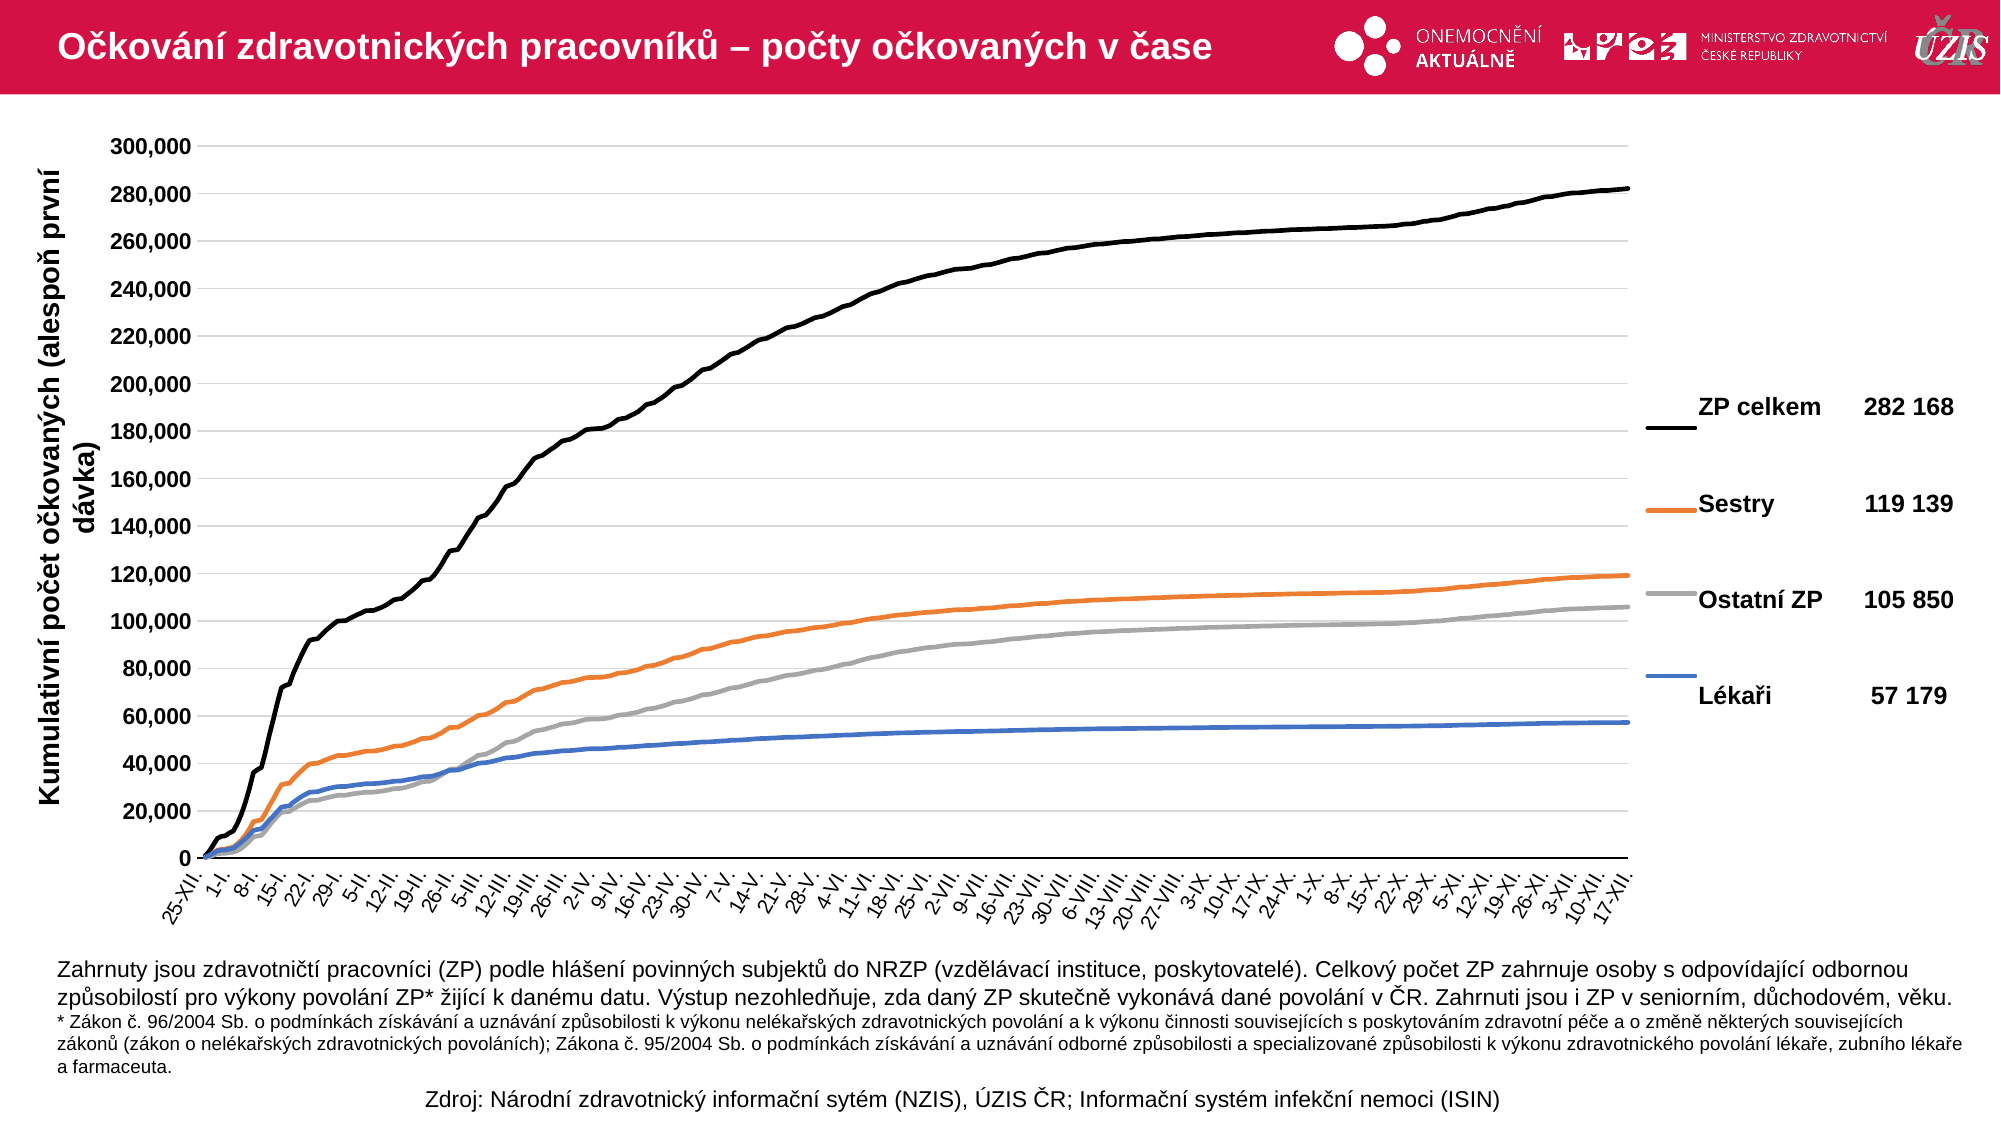

# Očkování zdravotnických pracovníků – počty očkovaných v čase

### Chart

| Category | ZP celkem | Sestry | Ostatní ZP | Lékaři |
|---|---|---|---|---|
| 25-XII. | None | None | None | None |
| 26-XII. | None | None | None | None |
| 27-XII. | 1051.0 | 409.0 | 194.0 | 448.0 |
| 28-XII. | 2944.0 | 1123.0 | 641.0 | 1180.0 |
| 29-XII. | 5611.0 | 2233.0 | 1250.0 | 2128.0 |
| 30-XII. | 8313.0 | 3368.0 | 1874.0 | 3071.0 |
| 31-XII. | 9205.0 | 3749.0 | 2047.0 | 3409.0 |
| 1-I. | 9442.0 | 3868.0 | 2076.0 | 3498.0 |
| 2-I. | 10603.0 | 4349.0 | 2364.0 | 3890.0 |
| 3-I. | 11445.0 | 4667.0 | 2575.0 | 4203.0 |
| 4-I. | 14616.0 | 6014.0 | 3202.0 | 5400.0 |
| 5-I. | 18537.0 | 7657.0 | 4166.0 | 6714.0 |
| 6-I. | 23463.0 | 9670.0 | 5583.0 | 8210.0 |
| 7-I. | 29297.0 | 12225.0 | 7183.0 | 9889.0 |
| 8-I. | 36087.0 | 15356.0 | 9031.0 | 11700.0 |
| 9-I. | 37251.0 | 15803.0 | 9339.0 | 12109.0 |
| 10-I. | 38207.0 | 16157.0 | 9649.0 | 12401.0 |
| 11-I. | 44623.0 | 18957.0 | 11516.0 | 14150.0 |
| 12-I. | 52048.0 | 22151.0 | 13798.0 | 16099.0 |
| 13-I. | 58658.0 | 25016.0 | 15841.0 | 17801.0 |
| 14-I. | 65642.0 | 28207.0 | 17730.0 | 19705.0 |
| 15-I. | 71840.0 | 30991.0 | 19340.0 | 21509.0 |
| 16-I. | 72776.0 | 31372.0 | 19560.0 | 21844.0 |
| 17-I. | 73325.0 | 31599.0 | 19656.0 | 22070.0 |
| 18-I. | 78015.0 | 33554.0 | 20832.0 | 23629.0 |
| 19-I. | 81819.0 | 35243.0 | 21767.0 | 24809.0 |
| 20-I. | 85536.0 | 36889.0 | 22710.0 | 25937.0 |
| 21-I. | 88926.0 | 38422.0 | 23567.0 | 26937.0 |
| 22-I. | 91817.0 | 39732.0 | 24318.0 | 27767.0 |
| 23-I. | 92207.0 | 39889.0 | 24382.0 | 27936.0 |
| 24-I. | 92442.0 | 39998.0 | 24426.0 | 28018.0 |
| 25-I. | 94048.0 | 40643.0 | 24877.0 | 28528.0 |
| 26-I. | 95816.0 | 41417.0 | 25331.0 | 29068.0 |
| 27-I. | 97265.0 | 42071.0 | 25727.0 | 29467.0 |
| 28-I. | 98654.0 | 42679.0 | 26129.0 | 29846.0 |
| 29-I. | 99933.0 | 43243.0 | 26513.0 | 30177.0 |
| 30-I. | 100004.0 | 43265.0 | 26537.0 | 30202.0 |
| 31-I. | 100075.0 | 43283.0 | 26569.0 | 30223.0 |
| 1-II. | 100970.0 | 43641.0 | 26861.0 | 30468.0 |
| 2-II. | 101838.0 | 43983.0 | 27151.0 | 30704.0 |
| 3-II. | 102655.0 | 44344.0 | 27384.0 | 30927.0 |
| 4-II. | 103364.0 | 44675.0 | 27568.0 | 31121.0 |
| 5-II. | 104292.0 | 45093.0 | 27803.0 | 31396.0 |
| 6-II. | 104342.0 | 45115.0 | 27812.0 | 31415.0 |
| 7-II. | 104393.0 | 45136.0 | 27830.0 | 31427.0 |
| 8-II. | 105035.0 | 45405.0 | 28067.0 | 31563.0 |
| 9-II. | 105690.0 | 45727.0 | 28262.0 | 31701.0 |
| 10-II. | 106555.0 | 46130.0 | 28529.0 | 31896.0 |
| 11-II. | 107610.0 | 46603.0 | 28879.0 | 32128.0 |
| 12-II. | 108813.0 | 47135.0 | 29271.0 | 32407.0 |
| 13-II. | 109197.0 | 47309.0 | 29382.0 | 32506.0 |
| 14-II. | 109382.0 | 47363.0 | 29448.0 | 32571.0 |
| 15-II. | 110704.0 | 47915.0 | 29862.0 | 32927.0 |
| 16-II. | 111998.0 | 48404.0 | 30369.0 | 33225.0 |
| 17-II. | 113374.0 | 48973.0 | 30915.0 | 33486.0 |
| 18-II. | 114939.0 | 49642.0 | 31473.0 | 33824.0 |
| 19-II. | 116798.0 | 50399.0 | 32128.0 | 34271.0 |
| 20-II. | 117258.0 | 50527.0 | 32354.0 | 34377.0 |
| 21-II. | 117421.0 | 50586.0 | 32411.0 | 34424.0 |
| 22-II. | 119015.0 | 51183.0 | 33097.0 | 34735.0 |
| 23-II. | 121312.0 | 51999.0 | 34097.0 | 35216.0 |
| 24-II. | 123810.0 | 52822.0 | 35174.0 | 35814.0 |
| 25-II. | 126838.0 | 54047.0 | 36324.0 | 36467.0 |
| 26-II. | 129447.0 | 55037.0 | 37400.0 | 37010.0 |
| 27-II. | 129756.0 | 55113.0 | 37559.0 | 37084.0 |
| 28-II. | 129976.0 | 55160.0 | 37689.0 | 37127.0 |
| 1-III. | 132526.0 | 56049.0 | 38802.0 | 37675.0 |
| 2-III. | 135285.0 | 57002.0 | 40012.0 | 38271.0 |
| 3-III. | 137951.0 | 57997.0 | 41124.0 | 38830.0 |
| 4-III. | 140406.0 | 58907.0 | 42125.0 | 39374.0 |
| 5-III. | 143373.0 | 60096.0 | 43311.0 | 39966.0 |
| 6-III. | 144077.0 | 60345.0 | 43599.0 | 40133.0 |
| 7-III. | 144590.0 | 60534.0 | 43814.0 | 40242.0 |
| 8-III. | 146537.0 | 61311.0 | 44659.0 | 40567.0 |
| 9-III. | 148682.0 | 62237.0 | 45481.0 | 40964.0 |
| 10-III. | 150931.0 | 63186.0 | 46377.0 | 41368.0 |
| 11-III. | 153934.0 | 64513.0 | 47575.0 | 41846.0 |
| 12-III. | 156554.0 | 65616.0 | 48687.0 | 42251.0 |
| 13-III. | 157213.0 | 65852.0 | 48971.0 | 42390.0 |
| 14-III. | 157782.0 | 66095.0 | 49212.0 | 42475.0 |
| 15-III. | 159371.0 | 66801.0 | 49841.0 | 42729.0 |
| 16-III. | 161705.0 | 67843.0 | 50771.0 | 43091.0 |
| 17-III. | 164022.0 | 68865.0 | 51710.0 | 43447.0 |
| 18-III. | 166050.0 | 69759.0 | 52488.0 | 43803.0 |
| 19-III. | 168313.0 | 70734.0 | 53445.0 | 44134.0 |
| 20-III. | 169188.0 | 71094.0 | 53845.0 | 44249.0 |
| 21-III. | 169636.0 | 71266.0 | 54051.0 | 44319.0 |
| 22-III. | 170789.0 | 71797.0 | 54500.0 | 44492.0 |
| 23-III. | 172029.0 | 72350.0 | 54994.0 | 44685.0 |
| 24-III. | 173097.0 | 72855.0 | 55411.0 | 44831.0 |
| 25-III. | 174397.0 | 73413.0 | 55959.0 | 45025.0 |
| 26-III. | 175774.0 | 73994.0 | 56537.0 | 45243.0 |
| 27-III. | 176149.0 | 74146.0 | 56697.0 | 45306.0 |
| 28-III. | 176494.0 | 74313.0 | 56833.0 | 45348.0 |
| 29-III. | 177278.0 | 74661.0 | 57144.0 | 45473.0 |
| 30-III. | 178305.0 | 75107.0 | 57566.0 | 45632.0 |
| 31-III. | 179429.0 | 75575.0 | 58062.0 | 45792.0 |
| 1-IV. | 180532.0 | 76029.0 | 58492.0 | 46011.0 |
| 2-IV. | 180801.0 | 76134.0 | 58579.0 | 46088.0 |
| 3-IV. | 180921.0 | 76176.0 | 58637.0 | 46108.0 |
| 4-IV. | 181037.0 | 76225.0 | 58675.0 | 46137.0 |
| 5-IV. | 181109.0 | 76261.0 | 58704.0 | 46144.0 |
| 6-IV. | 181675.0 | 76507.0 | 58934.0 | 46234.0 |
| 7-IV. | 182348.0 | 76824.0 | 59197.0 | 46327.0 |
| 8-IV. | 183594.0 | 77363.0 | 59735.0 | 46496.0 |
| 9-IV. | 184869.0 | 77937.0 | 60236.0 | 46696.0 |
| 10-IV. | 185245.0 | 78095.0 | 60409.0 | 46741.0 |
| 11-IV. | 185493.0 | 78195.0 | 60524.0 | 46774.0 |
| 12-IV. | 186431.0 | 78622.0 | 60899.0 | 46910.0 |
| 13-IV. | 187244.0 | 79002.0 | 61211.0 | 47031.0 |
| 14-IV. | 188189.0 | 79456.0 | 61597.0 | 47136.0 |
| 15-IV. | 189555.0 | 80115.0 | 62147.0 | 47293.0 |
| 16-IV. | 191104.0 | 80841.0 | 62795.0 | 47468.0 |
| 17-IV. | 191525.0 | 81044.0 | 62972.0 | 47509.0 |
| 18-IV. | 191966.0 | 81236.0 | 63166.0 | 47564.0 |
| 19-IV. | 193069.0 | 81756.0 | 63622.0 | 47691.0 |
| 20-IV. | 194118.0 | 82260.0 | 64048.0 | 47810.0 |
| 21-IV. | 195408.0 | 82918.0 | 64546.0 | 47944.0 |
| 22-IV. | 196880.0 | 83642.0 | 65147.0 | 48091.0 |
| 23-IV. | 198397.0 | 84353.0 | 65796.0 | 48248.0 |
| 24-IV. | 198838.0 | 84553.0 | 65981.0 | 48304.0 |
| 25-IV. | 199214.0 | 84741.0 | 66132.0 | 48341.0 |
| 26-IV. | 200416.0 | 85348.0 | 66615.0 | 48453.0 |
| 27-IV. | 201507.0 | 85896.0 | 67038.0 | 48573.0 |
| 28-IV. | 202899.0 | 86599.0 | 67606.0 | 48694.0 |
| 29-IV. | 204373.0 | 87357.0 | 68192.0 | 48824.0 |
| 30-IV. | 205775.0 | 88004.0 | 68809.0 | 48962.0 |
| 1-V. | 206112.0 | 88158.0 | 68963.0 | 48991.0 |
| 2-V. | 206451.0 | 88311.0 | 69119.0 | 49021.0 |
| 3-V. | 207535.0 | 88819.0 | 69574.0 | 49142.0 |
| 4-V. | 208637.0 | 89340.0 | 70030.0 | 49267.0 |
| 5-V. | 209784.0 | 89865.0 | 70556.0 | 49363.0 |
| 6-V. | 210979.0 | 90412.0 | 71087.0 | 49480.0 |
| 7-V. | 212285.0 | 90983.0 | 71651.0 | 49651.0 |
| 8-V. | 212788.0 | 91200.0 | 71875.0 | 49713.0 |
| 9-V. | 213098.0 | 91307.0 | 72046.0 | 49745.0 |
| 10-V. | 214071.0 | 91704.0 | 72523.0 | 49844.0 |
| 11-V. | 215098.0 | 92183.0 | 72955.0 | 49960.0 |
| 12-V. | 216140.0 | 92616.0 | 73432.0 | 50092.0 |
| 13-V. | 217280.0 | 93051.0 | 73979.0 | 50250.0 |
| 14-V. | 218284.0 | 93417.0 | 74489.0 | 50378.0 |
| 15-V. | 218727.0 | 93578.0 | 74700.0 | 50449.0 |
| 16-V. | 219014.0 | 93682.0 | 74852.0 | 50480.0 |
| 17-V. | 219803.0 | 93999.0 | 75242.0 | 50562.0 |
| 18-V. | 220686.0 | 94372.0 | 75660.0 | 50654.0 |
| 19-V. | 221595.0 | 94733.0 | 76123.0 | 50739.0 |
| 20-V. | 222530.0 | 95124.0 | 76568.0 | 50838.0 |
| 21-V. | 223456.0 | 95488.0 | 77023.0 | 50945.0 |
| 22-V. | 223810.0 | 95633.0 | 77201.0 | 50976.0 |
| 23-V. | 224038.0 | 95731.0 | 77316.0 | 50991.0 |
| 24-V. | 224589.0 | 95944.0 | 77605.0 | 51040.0 |
| 25-V. | 225218.0 | 96183.0 | 77933.0 | 51102.0 |
| 26-V. | 226072.0 | 96533.0 | 78345.0 | 51194.0 |
| 27-V. | 226858.0 | 96862.0 | 78721.0 | 51275.0 |
| 28-V. | 227685.0 | 97147.0 | 79159.0 | 51379.0 |
| 29-V. | 228052.0 | 97289.0 | 79347.0 | 51416.0 |
| 30-V. | 228343.0 | 97380.0 | 79514.0 | 51449.0 |
| 31-V. | 229037.0 | 97657.0 | 79857.0 | 51523.0 |
| 1-VI. | 229762.0 | 97928.0 | 80230.0 | 51604.0 |
| 2-VI. | 230653.0 | 98272.0 | 80683.0 | 51698.0 |
| 3-VI. | 231493.0 | 98625.0 | 81100.0 | 51768.0 |
| 4-VI. | 232382.0 | 98950.0 | 81566.0 | 51866.0 |
| 5-VI. | 232806.0 | 99087.0 | 81826.0 | 51893.0 |
| 6-VI. | 233212.0 | 99217.0 | 82069.0 | 51926.0 |
| 7-VI. | 234110.0 | 99554.0 | 82549.0 | 52007.0 |
| 8-VI. | 235094.0 | 99894.0 | 83097.0 | 52103.0 |
| 9-VI. | 236019.0 | 100244.0 | 83587.0 | 52188.0 |
| 10-VI. | 236897.0 | 100602.0 | 84021.0 | 52274.0 |
| 11-VI. | 237756.0 | 100903.0 | 84484.0 | 52369.0 |
| 12-VI. | 238283.0 | 101111.0 | 84774.0 | 52398.0 |
| 13-VI. | 238658.0 | 101228.0 | 85002.0 | 52428.0 |
| 14-VI. | 239328.0 | 101472.0 | 85358.0 | 52498.0 |
| 15-VI. | 240090.0 | 101745.0 | 85792.0 | 52553.0 |
| 16-VI. | 240795.0 | 101986.0 | 86181.0 | 52628.0 |
| 17-VI. | 241509.0 | 102256.0 | 86549.0 | 52704.0 |
| 18-VI. | 242185.0 | 102473.0 | 86930.0 | 52782.0 |
| 19-VI. | 242520.0 | 102591.0 | 87119.0 | 52810.0 |
| 20-VI. | 242780.0 | 102684.0 | 87261.0 | 52835.0 |
| 21-VI. | 243293.0 | 102862.0 | 87558.0 | 52873.0 |
| 22-VI. | 243882.0 | 103083.0 | 87876.0 | 52923.0 |
| 23-VI. | 244381.0 | 103273.0 | 88132.0 | 52976.0 |
| 24-VI. | 244884.0 | 103434.0 | 88423.0 | 53027.0 |
| 25-VI. | 245386.0 | 103620.0 | 88681.0 | 53085.0 |
| 26-VI. | 245643.0 | 103711.0 | 88833.0 | 53099.0 |
| 27-VI. | 245835.0 | 103779.0 | 88945.0 | 53111.0 |
| 28-VI. | 246333.0 | 103960.0 | 89218.0 | 53155.0 |
| 29-VI. | 246796.0 | 104128.0 | 89467.0 | 53201.0 |
| 30-VI. | 247278.0 | 104309.0 | 89710.0 | 53259.0 |
| 1-VII. | 247640.0 | 104450.0 | 89887.0 | 53303.0 |
| 2-VII. | 248125.0 | 104643.0 | 90124.0 | 53358.0 |
| 3-VII. | 248223.0 | 104677.0 | 90176.0 | 53370.0 |
| 4-VII. | 248340.0 | 104722.0 | 90236.0 | 53382.0 |
| 5-VII. | 248452.0 | 104770.0 | 90294.0 | 53388.0 |
| 6-VII. | 248554.0 | 104802.0 | 90355.0 | 53397.0 |
| 7-VII. | 248969.0 | 104966.0 | 90566.0 | 53437.0 |
| 8-VII. | 249420.0 | 105144.0 | 90784.0 | 53492.0 |
| 9-VII. | 249864.0 | 105314.0 | 91010.0 | 53540.0 |
| 10-VII. | 250032.0 | 105374.0 | 91103.0 | 53555.0 |
| 11-VII. | 250153.0 | 105423.0 | 91161.0 | 53569.0 |
| 12-VII. | 250598.0 | 105585.0 | 91396.0 | 53617.0 |
| 13-VII. | 251046.0 | 105770.0 | 91616.0 | 53660.0 |
| 14-VII. | 251536.0 | 105974.0 | 91856.0 | 53706.0 |
| 15-VII. | 252033.0 | 106165.0 | 92103.0 | 53765.0 |
| 16-VII. | 252523.0 | 106348.0 | 92355.0 | 53820.0 |
| 17-VII. | 252704.0 | 106398.0 | 92464.0 | 53842.0 |
| 18-VII. | 252850.0 | 106456.0 | 92533.0 | 53861.0 |
| 19-VII. | 253271.0 | 106626.0 | 92735.0 | 53910.0 |
| 20-VII. | 253626.0 | 106775.0 | 92896.0 | 53955.0 |
| 21-VII. | 254095.0 | 106955.0 | 93116.0 | 54024.0 |
| 22-VII. | 254492.0 | 107133.0 | 93297.0 | 54062.0 |
| 23-VII. | 254885.0 | 107280.0 | 93510.0 | 54095.0 |
| 24-VII. | 254997.0 | 107324.0 | 93572.0 | 54101.0 |
| 25-VII. | 255087.0 | 107350.0 | 93627.0 | 54110.0 |
| 26-VII. | 255475.0 | 107518.0 | 93807.0 | 54150.0 |
| 27-VII. | 255897.0 | 107687.0 | 94007.0 | 54203.0 |
| 28-VII. | 256259.0 | 107838.0 | 94183.0 | 54238.0 |
| 29-VII. | 256594.0 | 107986.0 | 94342.0 | 54266.0 |
| 30-VII. | 257016.0 | 108151.0 | 94554.0 | 54311.0 |
| 31-VII. | 257138.0 | 108190.0 | 94620.0 | 54328.0 |
| 1-VIII. | 257240.0 | 108230.0 | 94669.0 | 54341.0 |
| 2-VIII. | 257523.0 | 108329.0 | 94816.0 | 54378.0 |
| 3-VIII. | 257791.0 | 108441.0 | 94946.0 | 54404.0 |
| 4-VIII. | 258104.0 | 108570.0 | 95090.0 | 54444.0 |
| 5-VIII. | 258370.0 | 108679.0 | 95216.0 | 54475.0 |
| 6-VIII. | 258652.0 | 108799.0 | 95345.0 | 54508.0 |
| 7-VIII. | 258725.0 | 108821.0 | 95383.0 | 54521.0 |
| 8-VIII. | 258789.0 | 108846.0 | 95417.0 | 54526.0 |
| 9-VIII. | 259000.0 | 108931.0 | 95521.0 | 54548.0 |
| 10-VIII. | 259210.0 | 109010.0 | 95637.0 | 54563.0 |
| 11-VIII. | 259373.0 | 109080.0 | 95710.0 | 54583.0 |
| 12-VIII. | 259607.0 | 109186.0 | 95815.0 | 54606.0 |
| 13-VIII. | 259799.0 | 109249.0 | 95919.0 | 54631.0 |
| 14-VIII. | 259856.0 | 109270.0 | 95945.0 | 54641.0 |
| 15-VIII. | 259902.0 | 109292.0 | 95964.0 | 54646.0 |
| 16-VIII. | 260086.0 | 109377.0 | 96046.0 | 54663.0 |
| 17-VIII. | 260268.0 | 109456.0 | 96125.0 | 54687.0 |
| 18-VIII. | 260435.0 | 109519.0 | 96206.0 | 54710.0 |
| 19-VIII. | 260599.0 | 109589.0 | 96278.0 | 54732.0 |
| 20-VIII. | 260846.0 | 109704.0 | 96377.0 | 54765.0 |
| 21-VIII. | 260888.0 | 109718.0 | 96395.0 | 54775.0 |
| 22-VIII. | 260921.0 | 109729.0 | 96414.0 | 54778.0 |
| 23-VIII. | 261122.0 | 109825.0 | 96508.0 | 54789.0 |
| 24-VIII. | 261314.0 | 109913.0 | 96583.0 | 54818.0 |
| 25-VIII. | 261481.0 | 109980.0 | 96659.0 | 54842.0 |
| 26-VIII. | 261643.0 | 110052.0 | 96722.0 | 54869.0 |
| 27-VIII. | 261861.0 | 110140.0 | 96824.0 | 54897.0 |
| 28-VIII. | 261906.0 | 110156.0 | 96850.0 | 54900.0 |
| 29-VIII. | 261939.0 | 110172.0 | 96860.0 | 54907.0 |
| 30-VIII. | 262111.0 | 110244.0 | 96939.0 | 54928.0 |
| 31-VIII. | 262276.0 | 110305.0 | 97018.0 | 54953.0 |
| 1-IX. | 262400.0 | 110361.0 | 97066.0 | 54973.0 |
| 2-IX. | 262576.0 | 110435.0 | 97140.0 | 55001.0 |
| 3-IX. | 262772.0 | 110511.0 | 97234.0 | 55027.0 |
| 4-IX. | 262807.0 | 110523.0 | 97249.0 | 55035.0 |
| 5-IX. | 262840.0 | 110533.0 | 97267.0 | 55040.0 |
| 6-IX. | 262976.0 | 110592.0 | 97331.0 | 55053.0 |
| 7-IX. | 263066.0 | 110634.0 | 97366.0 | 55066.0 |
| 8-IX. | 263190.0 | 110685.0 | 97419.0 | 55086.0 |
| 9-IX. | 263332.0 | 110741.0 | 97478.0 | 55113.0 |
| 10-IX. | 263478.0 | 110792.0 | 97548.0 | 55138.0 |
| 11-IX. | 263513.0 | 110809.0 | 97564.0 | 55140.0 |
| 12-IX. | 263536.0 | 110816.0 | 97577.0 | 55143.0 |
| 13-IX. | 263647.0 | 110860.0 | 97625.0 | 55162.0 |
| 14-IX. | 263779.0 | 110923.0 | 97676.0 | 55180.0 |
| 15-IX. | 263886.0 | 110972.0 | 97719.0 | 55195.0 |
| 16-IX. | 264007.0 | 111029.0 | 97765.0 | 55213.0 |
| 17-IX. | 264172.0 | 111097.0 | 97837.0 | 55238.0 |
| 18-IX. | 264213.0 | 111114.0 | 97856.0 | 55243.0 |
| 19-IX. | 264226.0 | 111121.0 | 97862.0 | 55243.0 |
| 20-IX. | 264328.0 | 111159.0 | 97906.0 | 55263.0 |
| 21-IX. | 264432.0 | 111208.0 | 97953.0 | 55271.0 |
| 22-IX. | 264527.0 | 111250.0 | 97996.0 | 55281.0 |
| 23-IX. | 264661.0 | 111303.0 | 98053.0 | 55305.0 |
| 24-IX. | 264828.0 | 111375.0 | 98122.0 | 55331.0 |
| 25-IX. | 264860.0 | 111385.0 | 98138.0 | 55337.0 |
| 26-IX. | 264870.0 | 111389.0 | 98144.0 | 55337.0 |
| 27-IX. | 264967.0 | 111432.0 | 98186.0 | 55349.0 |
| 28-IX. | 264975.0 | 111434.0 | 98192.0 | 55349.0 |
| 29-IX. | 265060.0 | 111475.0 | 98219.0 | 55366.0 |
| 30-IX. | 265160.0 | 111514.0 | 98265.0 | 55381.0 |
| 1-X. | 265252.0 | 111548.0 | 98303.0 | 55401.0 |
| 2-X. | 265273.0 | 111555.0 | 98311.0 | 55407.0 |
| 3-X. | 265287.0 | 111562.0 | 98318.0 | 55407.0 |
| 4-X. | 265355.0 | 111590.0 | 98348.0 | 55417.0 |
| 5-X. | 265437.0 | 111637.0 | 98376.0 | 55424.0 |
| 6-X. | 265536.0 | 111686.0 | 98414.0 | 55436.0 |
| 7-X. | 265606.0 | 111714.0 | 98438.0 | 55454.0 |
| 8-X. | 265719.0 | 111765.0 | 98486.0 | 55468.0 |
| 9-X. | 265744.0 | 111775.0 | 98495.0 | 55474.0 |
| 10-X. | 265756.0 | 111780.0 | 98502.0 | 55474.0 |
| 11-X. | 265833.0 | 111810.0 | 98530.0 | 55493.0 |
| 12-X. | 265918.0 | 111831.0 | 98576.0 | 55511.0 |
| 13-X. | 265999.0 | 111868.0 | 98613.0 | 55518.0 |
| 14-X. | 266067.0 | 111898.0 | 98641.0 | 55528.0 |
| 15-X. | 266187.0 | 111943.0 | 98699.0 | 55545.0 |
| 16-X. | 266218.0 | 111955.0 | 98716.0 | 55547.0 |
| 17-X. | 266248.0 | 111972.0 | 98727.0 | 55549.0 |
| 18-X. | 266379.0 | 112024.0 | 98785.0 | 55570.0 |
| 19-X. | 266474.0 | 112080.0 | 98817.0 | 55577.0 |
| 20-X. | 266606.0 | 112139.0 | 98876.0 | 55591.0 |
| 21-X. | 266845.0 | 112253.0 | 98976.0 | 55616.0 |
| 22-X. | 267151.0 | 112377.0 | 99119.0 | 55655.0 |
| 23-X. | 267234.0 | 112403.0 | 99169.0 | 55662.0 |
| 24-X. | 267298.0 | 112427.0 | 99203.0 | 55668.0 |
| 25-X. | 267561.0 | 112552.0 | 99320.0 | 55689.0 |
| 26-X. | 267922.0 | 112720.0 | 99476.0 | 55726.0 |
| 27-X. | 268340.0 | 112921.0 | 99646.0 | 55773.0 |
| 28-X. | 268423.0 | 112958.0 | 99685.0 | 55780.0 |
| 29-X. | 268801.0 | 113121.0 | 99866.0 | 55814.0 |
| 30-X. | 268909.0 | 113167.0 | 99916.0 | 55826.0 |
| 31-X. | 268979.0 | 113199.0 | 99951.0 | 55829.0 |
| 1-XI. | 269395.0 | 113368.0 | 100155.0 | 55872.0 |
| 2-XI. | 269812.0 | 113568.0 | 100333.0 | 55911.0 |
| 3-XI. | 270228.0 | 113758.0 | 100524.0 | 55946.0 |
| 4-XI. | 270729.0 | 113990.0 | 100734.0 | 56005.0 |
| 5-XI. | 271291.0 | 114237.0 | 100986.0 | 56068.0 |
| 6-XI. | 271446.0 | 114295.0 | 101059.0 | 56092.0 |
| 7-XI. | 271543.0 | 114333.0 | 101103.0 | 56107.0 |
| 8-XI. | 271941.0 | 114519.0 | 101285.0 | 56137.0 |
| 9-XI. | 272279.0 | 114672.0 | 101435.0 | 56172.0 |
| 10-XI. | 272664.0 | 114860.0 | 101599.0 | 56205.0 |
| 11-XI. | 273062.0 | 115037.0 | 101786.0 | 56239.0 |
| 12-XI. | 273596.0 | 115242.0 | 102051.0 | 56303.0 |
| 13-XI. | 273720.0 | 115301.0 | 102105.0 | 56314.0 |
| 14-XI. | 273806.0 | 115340.0 | 102143.0 | 56323.0 |
| 15-XI. | 274226.0 | 115530.0 | 102326.0 | 56370.0 |
| 16-XI. | 274694.0 | 115733.0 | 102535.0 | 56426.0 |
| 17-XI. | 274799.0 | 115783.0 | 102575.0 | 56441.0 |
| 18-XI. | 275305.0 | 116005.0 | 102814.0 | 56486.0 |
| 19-XI. | 275929.0 | 116283.0 | 103093.0 | 56553.0 |
| 20-XI. | 276124.0 | 116374.0 | 103171.0 | 56579.0 |
| 21-XI. | 276265.0 | 116440.0 | 103235.0 | 56590.0 |
| 22-XI. | 276679.0 | 116625.0 | 103416.0 | 56638.0 |
| 23-XI. | 277103.0 | 116804.0 | 103610.0 | 56689.0 |
| 24-XI. | 277563.0 | 117029.0 | 103809.0 | 56725.0 |
| 25-XI. | 278039.0 | 117243.0 | 104020.0 | 56776.0 |
| 26-XI. | 278556.0 | 117480.0 | 104240.0 | 56836.0 |
| 27-XI. | 278705.0 | 117541.0 | 104318.0 | 56846.0 |
| 28-XI. | 278756.0 | 117565.0 | 104340.0 | 56851.0 |
| 29-XI. | 279102.0 | 117714.0 | 104508.0 | 56880.0 |
| 30-XI. | 279432.0 | 117872.0 | 104652.0 | 56908.0 |
| 1-XII. | 279776.0 | 118026.0 | 104809.0 | 56941.0 |
| 2-XII. | 280030.0 | 118144.0 | 104922.0 | 56964.0 |
| 3-XII. | 280289.0 | 118254.0 | 105040.0 | 56995.0 |
| 4-XII. | 280340.0 | 118281.0 | 105060.0 | 56999.0 |
| 5-XII. | 280360.0 | 118291.0 | 105068.0 | 57001.0 |
| 6-XII. | 280552.0 | 118390.0 | 105141.0 | 57021.0 |
| 7-XII. | 280728.0 | 118472.0 | 105217.0 | 57039.0 |
| 8-XII. | 280937.0 | 118569.0 | 105305.0 | 57063.0 |
| 9-XII. | 281108.0 | 118645.0 | 105380.0 | 57083.0 |
| 10-XII. | 281295.0 | 118728.0 | 105465.0 | 57102.0 |
| 11-XII. | 281332.0 | 118742.0 | 105484.0 | 57106.0 |
| 12-XII. | 281359.0 | 118753.0 | 105498.0 | 57108.0 |
| 13-XII. | 281532.0 | 118838.0 | 105573.0 | 57121.0 |
| 14-XII. | 281679.0 | 118899.0 | 105648.0 | 57132.0 |
| 15-XII. | 281816.0 | 118978.0 | 105693.0 | 57145.0 |
| 16-XII. | 281986.0 | 119059.0 | 105766.0 | 57161.0 |
| 17-XII. | 282168.0 | 119139.0 | 105850.0 | 57179.0 |
| ZP celkem | 282 168 |
| --- | --- |
| Sestry | 119 139 |
| Ostatní ZP | 105 850 |
| Lékaři | 57 179 |
Kumulativní počet očkovaných (alespoň první dávka)
Zahrnuty jsou zdravotničtí pracovníci (ZP) podle hlášení povinných subjektů do NRZP (vzdělávací instituce, poskytovatelé). Celkový počet ZP zahrnuje osoby s odpovídající odbornou způsobilostí pro výkony povolání ZP* žijící k danému datu. Výstup nezohledňuje, zda daný ZP skutečně vykonává dané povolání v ČR. Zahrnuti jsou i ZP v seniorním, důchodovém, věku.
* Zákon č. 96/2004 Sb. o podmínkách získávání a uznávání způsobilosti k výkonu nelékařských zdravotnických povolání a k výkonu činnosti souvisejících s poskytováním zdravotní péče a o změně některých souvisejících zákonů (zákon o nelékařských zdravotnických povoláních); Zákona č. 95/2004 Sb. o podmínkách získávání a uznávání odborné způsobilosti a specializované způsobilosti k výkonu zdravotnického povolání lékaře, zubního lékaře a farmaceuta.
Zdroj: Národní zdravotnický informační sytém (NZIS), ÚZIS ČR; Informační systém infekční nemoci (ISIN)